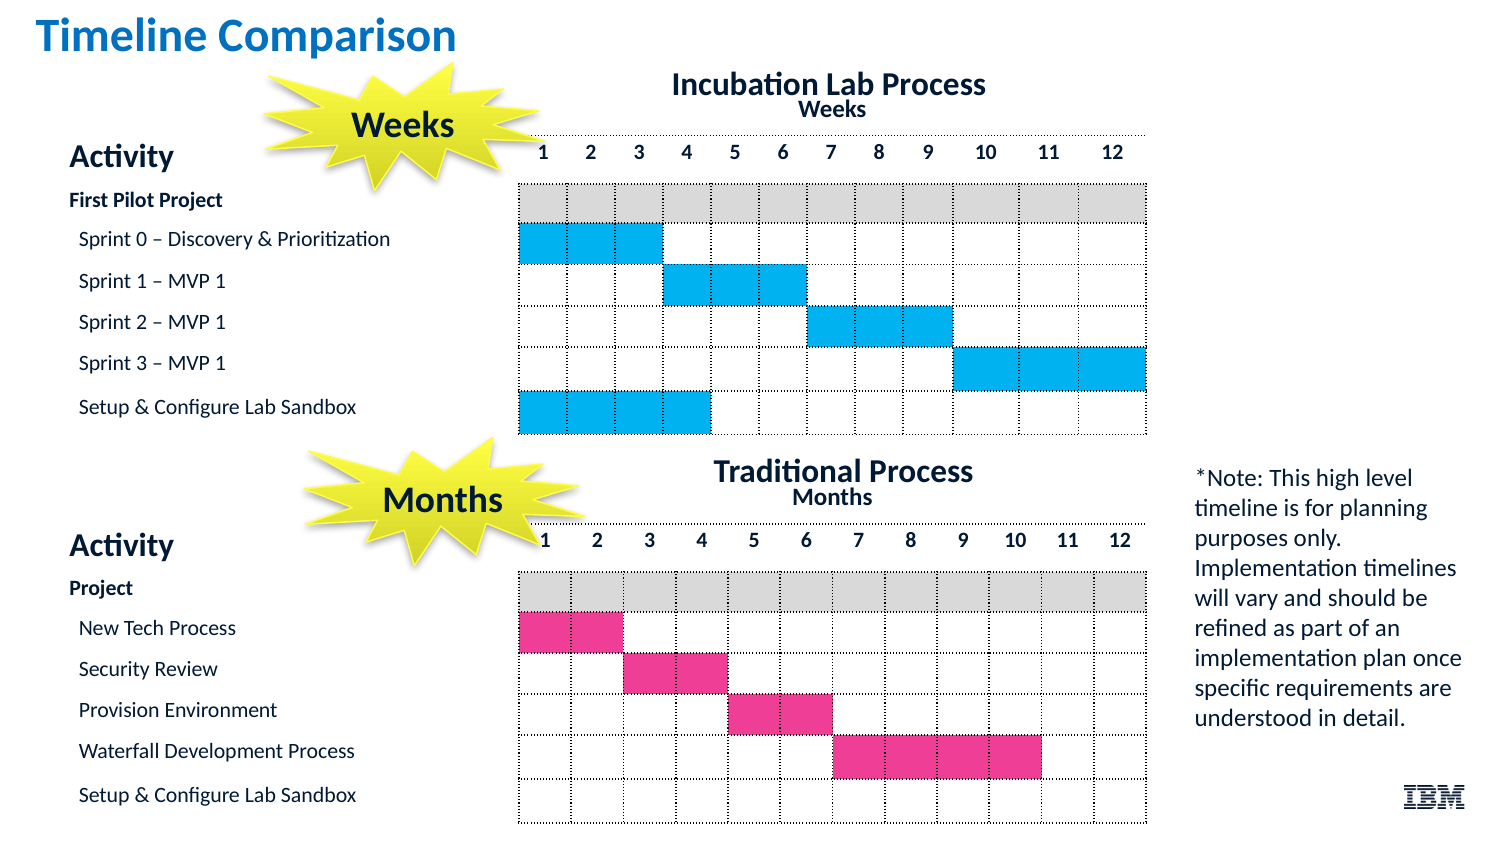

Timeline Comparison
Incubation Lab Process
Weeks
|  | Weeks |  |  |  |  |  |  |  |  |  |  |  |
| --- | --- | --- | --- | --- | --- | --- | --- | --- | --- | --- | --- | --- |
| Activity | 1 | 2 | 3 | 4 | 5 | 6 | 7 | 8 | 9 | 10 | 11 | 12 |
| First Pilot Project |  |  |  |  |  |  |  |  |  |  |  |  |
| Sprint 0 – Discovery & Prioritization |  |  |  |  |  |  |  |  |  |  |  |  |
| Sprint 1 – MVP 1 |  |  |  |  |  |  |  |  |  |  |  |  |
| Sprint 2 – MVP 1 |  |  |  |  |  |  |  |  |  |  |  |  |
| Sprint 3 – MVP 1 |  |  |  |  |  |  |  |  |  |  |  |  |
| Setup & Configure Lab Sandbox |  |  |  |  |  |  |  |  |  |  |  |  |
Months
Traditional Process
*Note: This high level timeline is for planning purposes only.  Implementation timelines will vary and should be refined as part of an implementation plan once specific requirements are understood in detail.
|  | Months |  |  |  |  |  |  |  |  |  |  |  |
| --- | --- | --- | --- | --- | --- | --- | --- | --- | --- | --- | --- | --- |
| Activity | 1 | 2 | 3 | 4 | 5 | 6 | 7 | 8 | 9 | 10 | 11 | 12 |
| Project |  |  |  |  |  |  |  |  |  |  |  |  |
| New Tech Process |  |  |  |  |  |  |  |  |  |  |  |  |
| Security Review |  |  |  |  |  |  |  |  |  |  |  |  |
| Provision Environment |  |  |  |  |  |  |  |  |  |  |  |  |
| Waterfall Development Process |  |  |  |  |  |  |  |  |  |  |  |  |
| Setup & Configure Lab Sandbox |  |  |  |  |  |  |  |  |  |  |  |  |